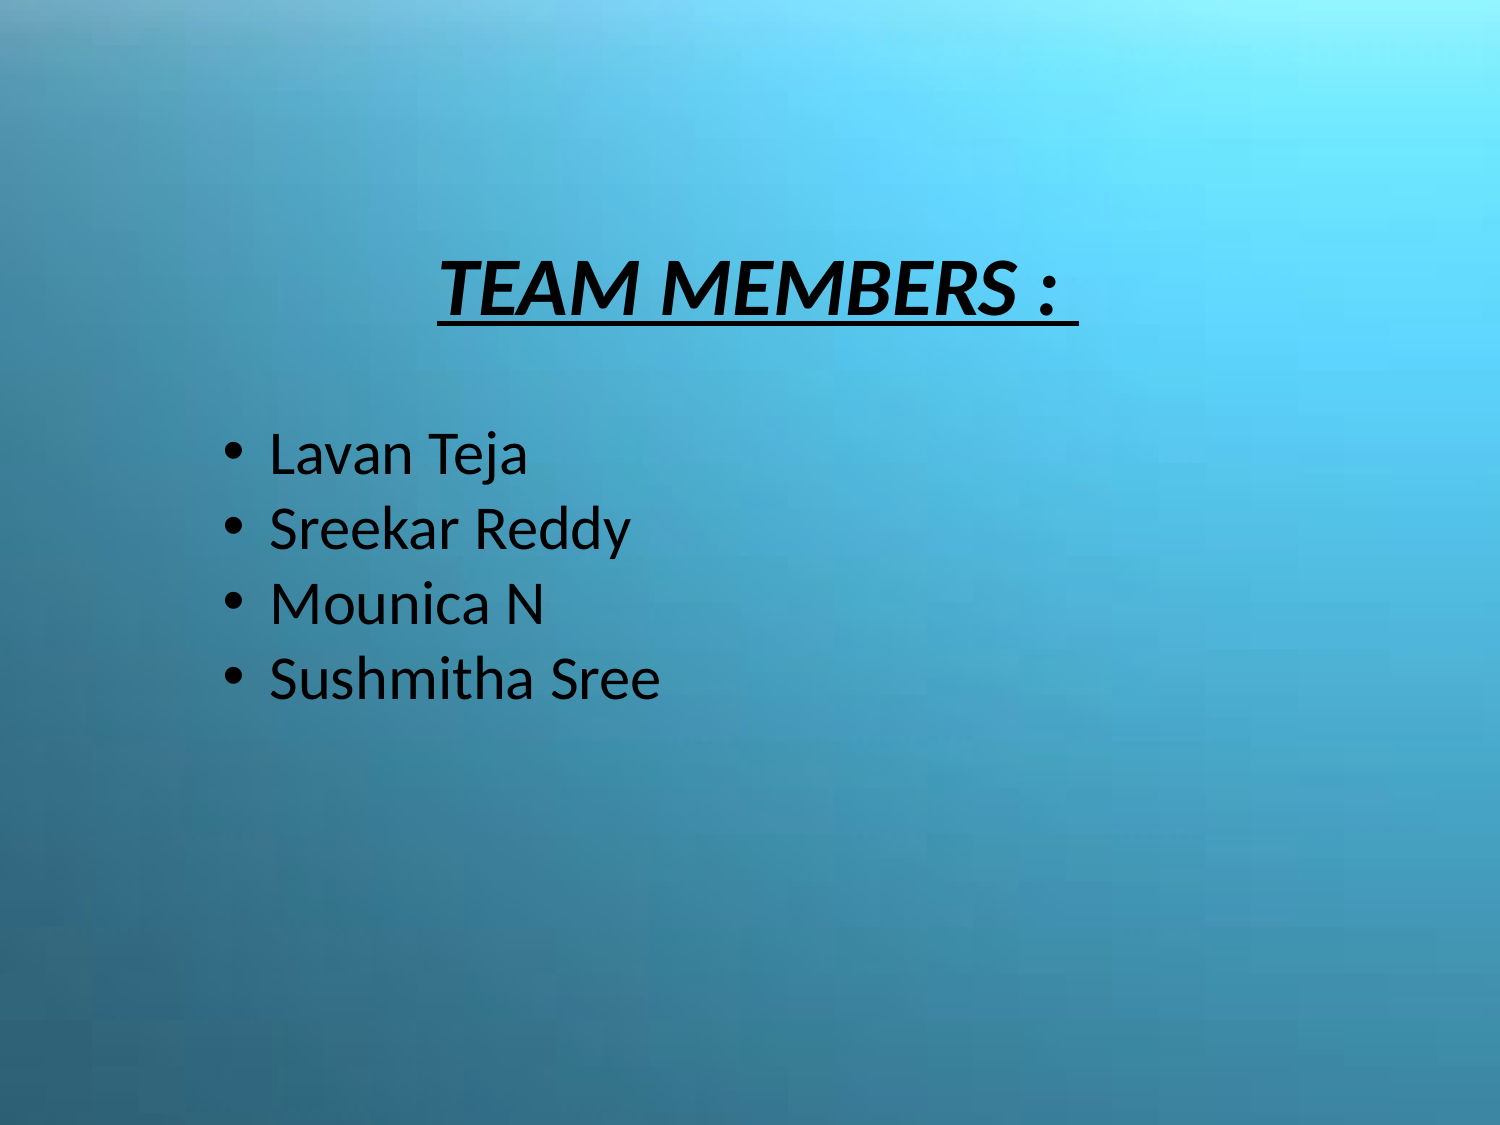

TEAM MEMBERS :

Lavan Teja
Sreekar Reddy
Mounica N
Sushmitha Sree